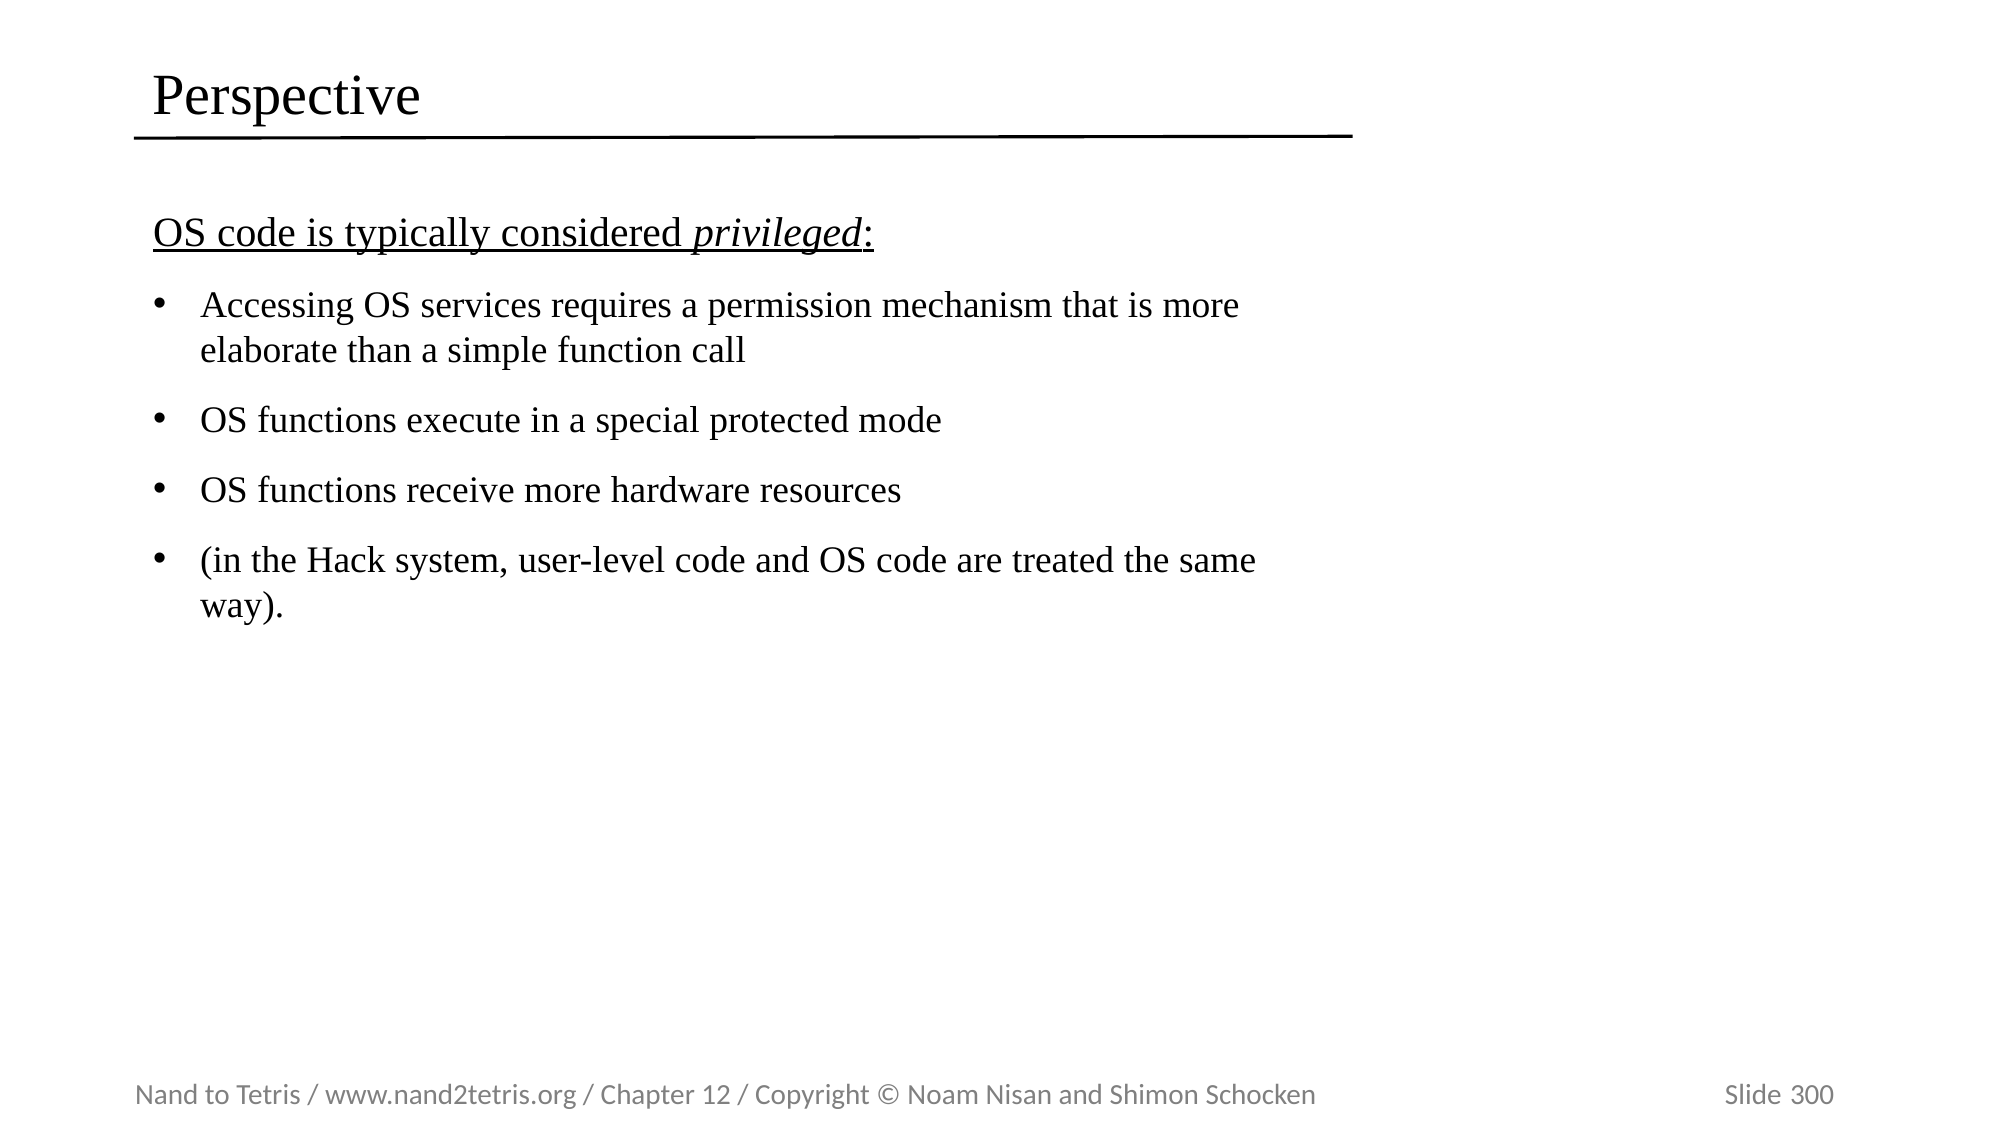

# Perspective

OS code is typically considered privileged:
Accessing OS services requires a permission mechanism that is more elaborate than a simple function call
OS functions execute in a special protected mode
OS functions receive more hardware resources
(in the Hack system, user-level code and OS code are treated the same way).